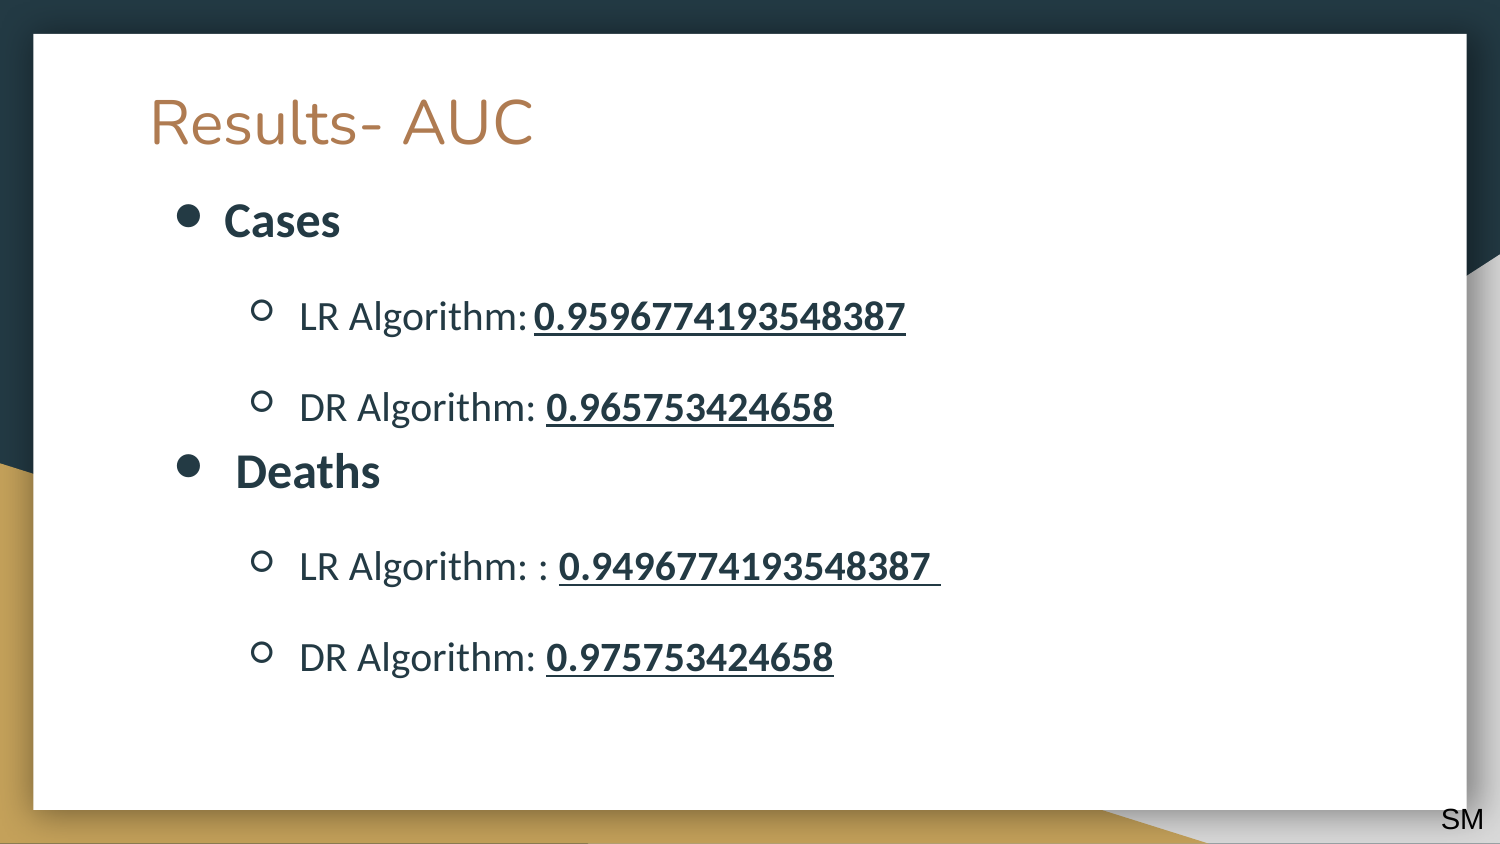

# Results- AUC
Cases
LR Algorithm: 0.9596774193548387
DR Algorithm: 0.965753424658
 Deaths
LR Algorithm: : 0.9496774193548387
DR Algorithm: 0.975753424658

SM